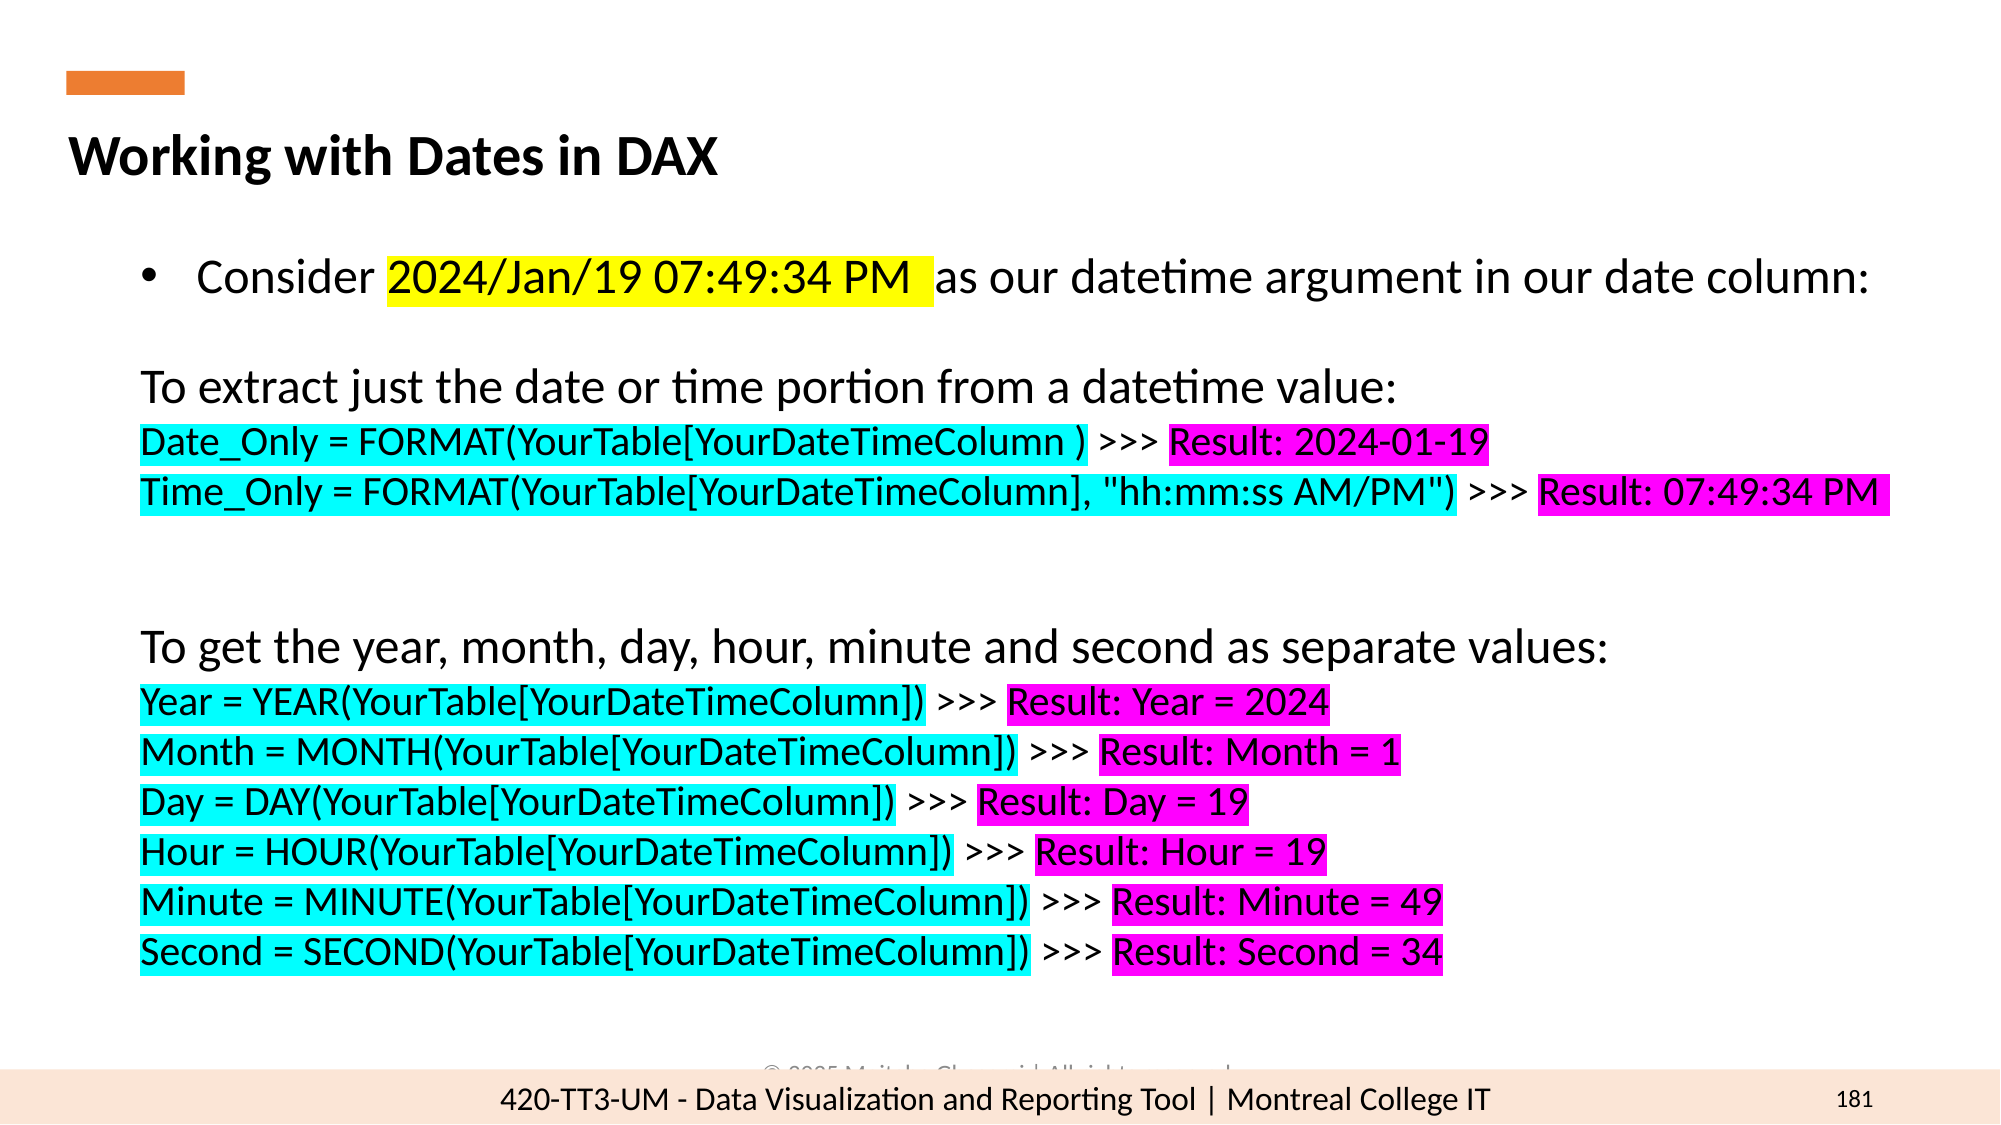

Working with Dates in DAX
Consider 2024/Jan/19 07:49:34 PM  as our datetime argument in our date column:

To extract just the date or time portion from a datetime value:
Date_Only = FORMAT(YourTable[YourDateTimeColumn ) >>> Result: 2024-01-19
Time_Only = FORMAT(YourTable[YourDateTimeColumn], "hh:mm:ss AM/PM") >>> Result: 07:49:34 PM

To get the year, month, day, hour, minute and second as separate values:
Year = YEAR(YourTable[YourDateTimeColumn]) >>> Result: Year = 2024
Month = MONTH(YourTable[YourDateTimeColumn]) >>> Result: Month = 1
Day = DAY(YourTable[YourDateTimeColumn]) >>> Result: Day = 19
Hour = HOUR(YourTable[YourDateTimeColumn]) >>> Result: Hour = 19
Minute = MINUTE(YourTable[YourDateTimeColumn]) >>> Result: Minute = 49
Second = SECOND(YourTable[YourDateTimeColumn]) >>> Result: Second = 34
© 2025 Mojtaba Ghasemi | All rights reserved.
181
420-TT3-UM - Data Visualization and Reporting Tool | Montreal College IT